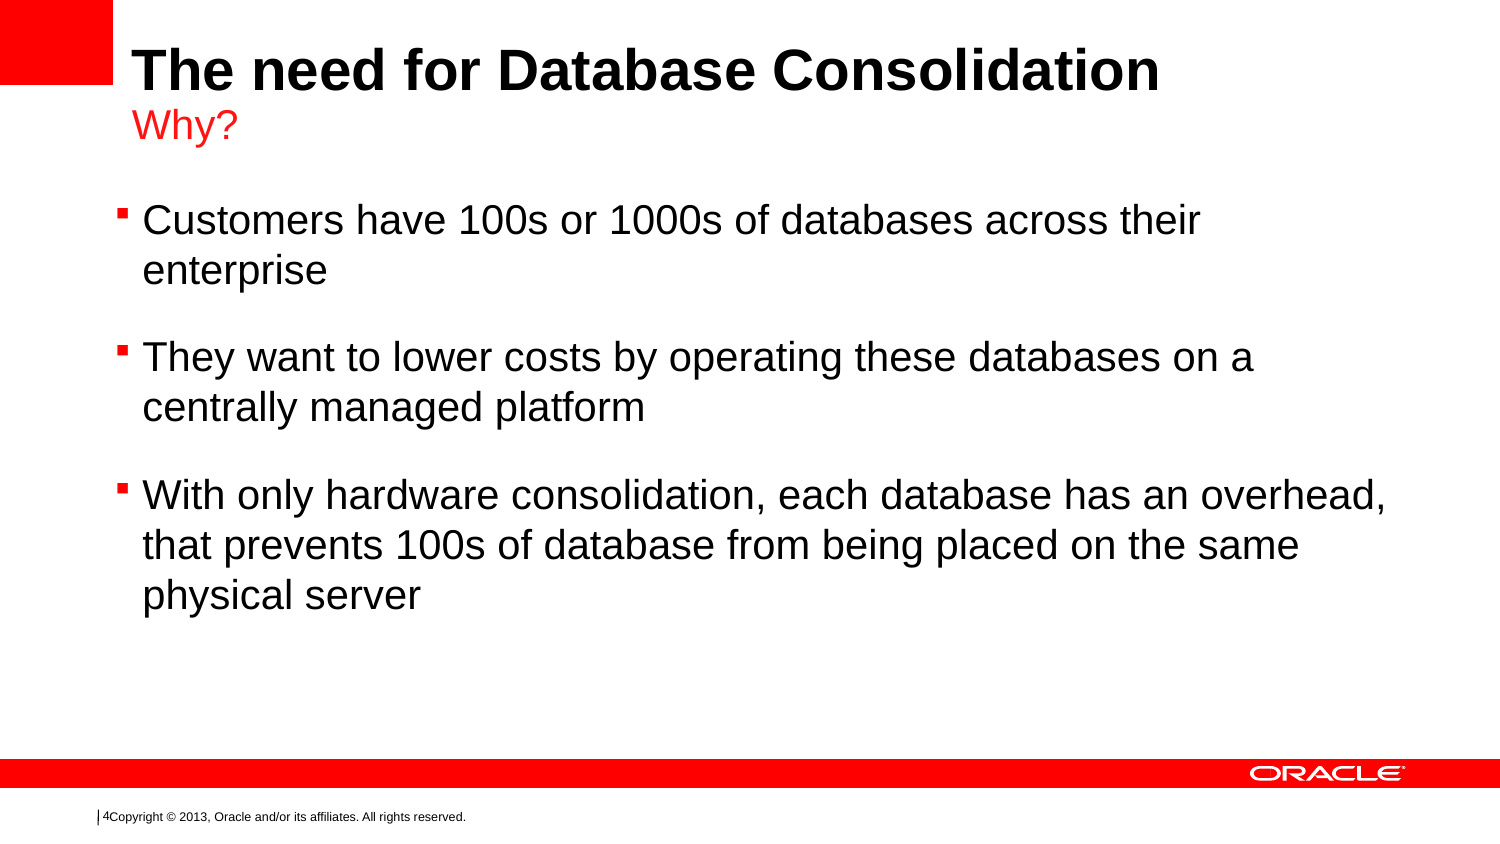

# The need for Database Consolidation Why?
Customers have 100s or 1000s of databases across their enterprise
They want to lower costs by operating these databases on a centrally managed platform
With only hardware consolidation, each database has an overhead, that prevents 100s of database from being placed on the same physical server